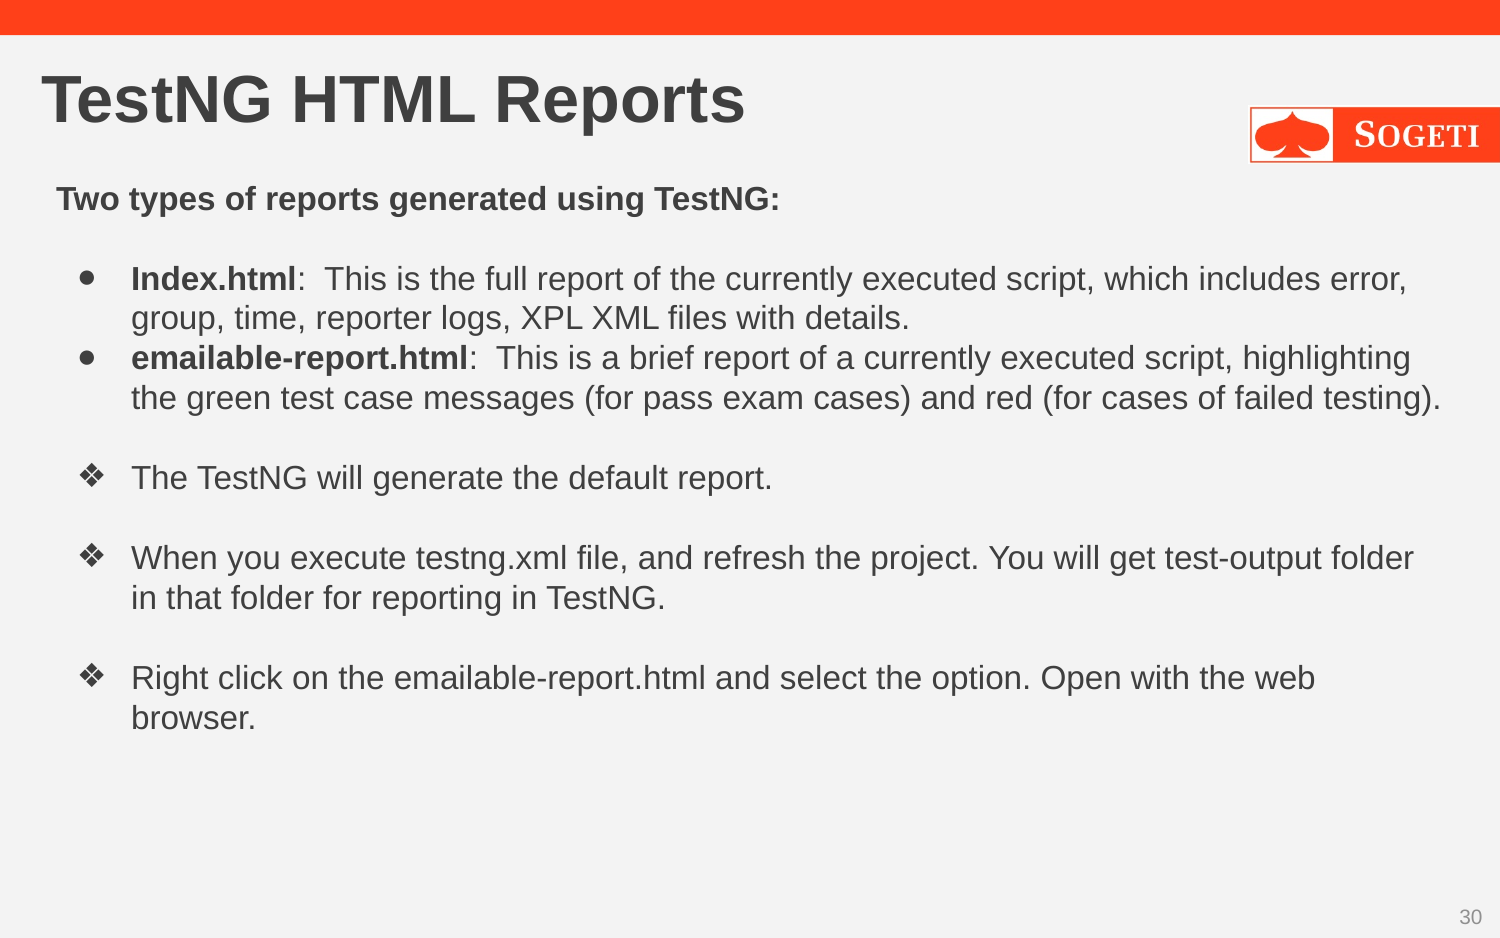

# TestNG HTML Reports

Two types of reports generated using TestNG:

Index.html:  This is the full report of the currently executed script, which includes error, group, time, reporter logs, XPL XML files with details.
emailable-report.html:  This is a brief report of a currently executed script, highlighting the green test case messages (for pass exam cases) and red (for cases of failed testing).

The TestNG will generate the default report.

When you execute testng.xml file, and refresh the project. You will get test-output folder in that folder for reporting in TestNG.

Right click on the emailable-report.html and select the option. Open with the web browser.
30